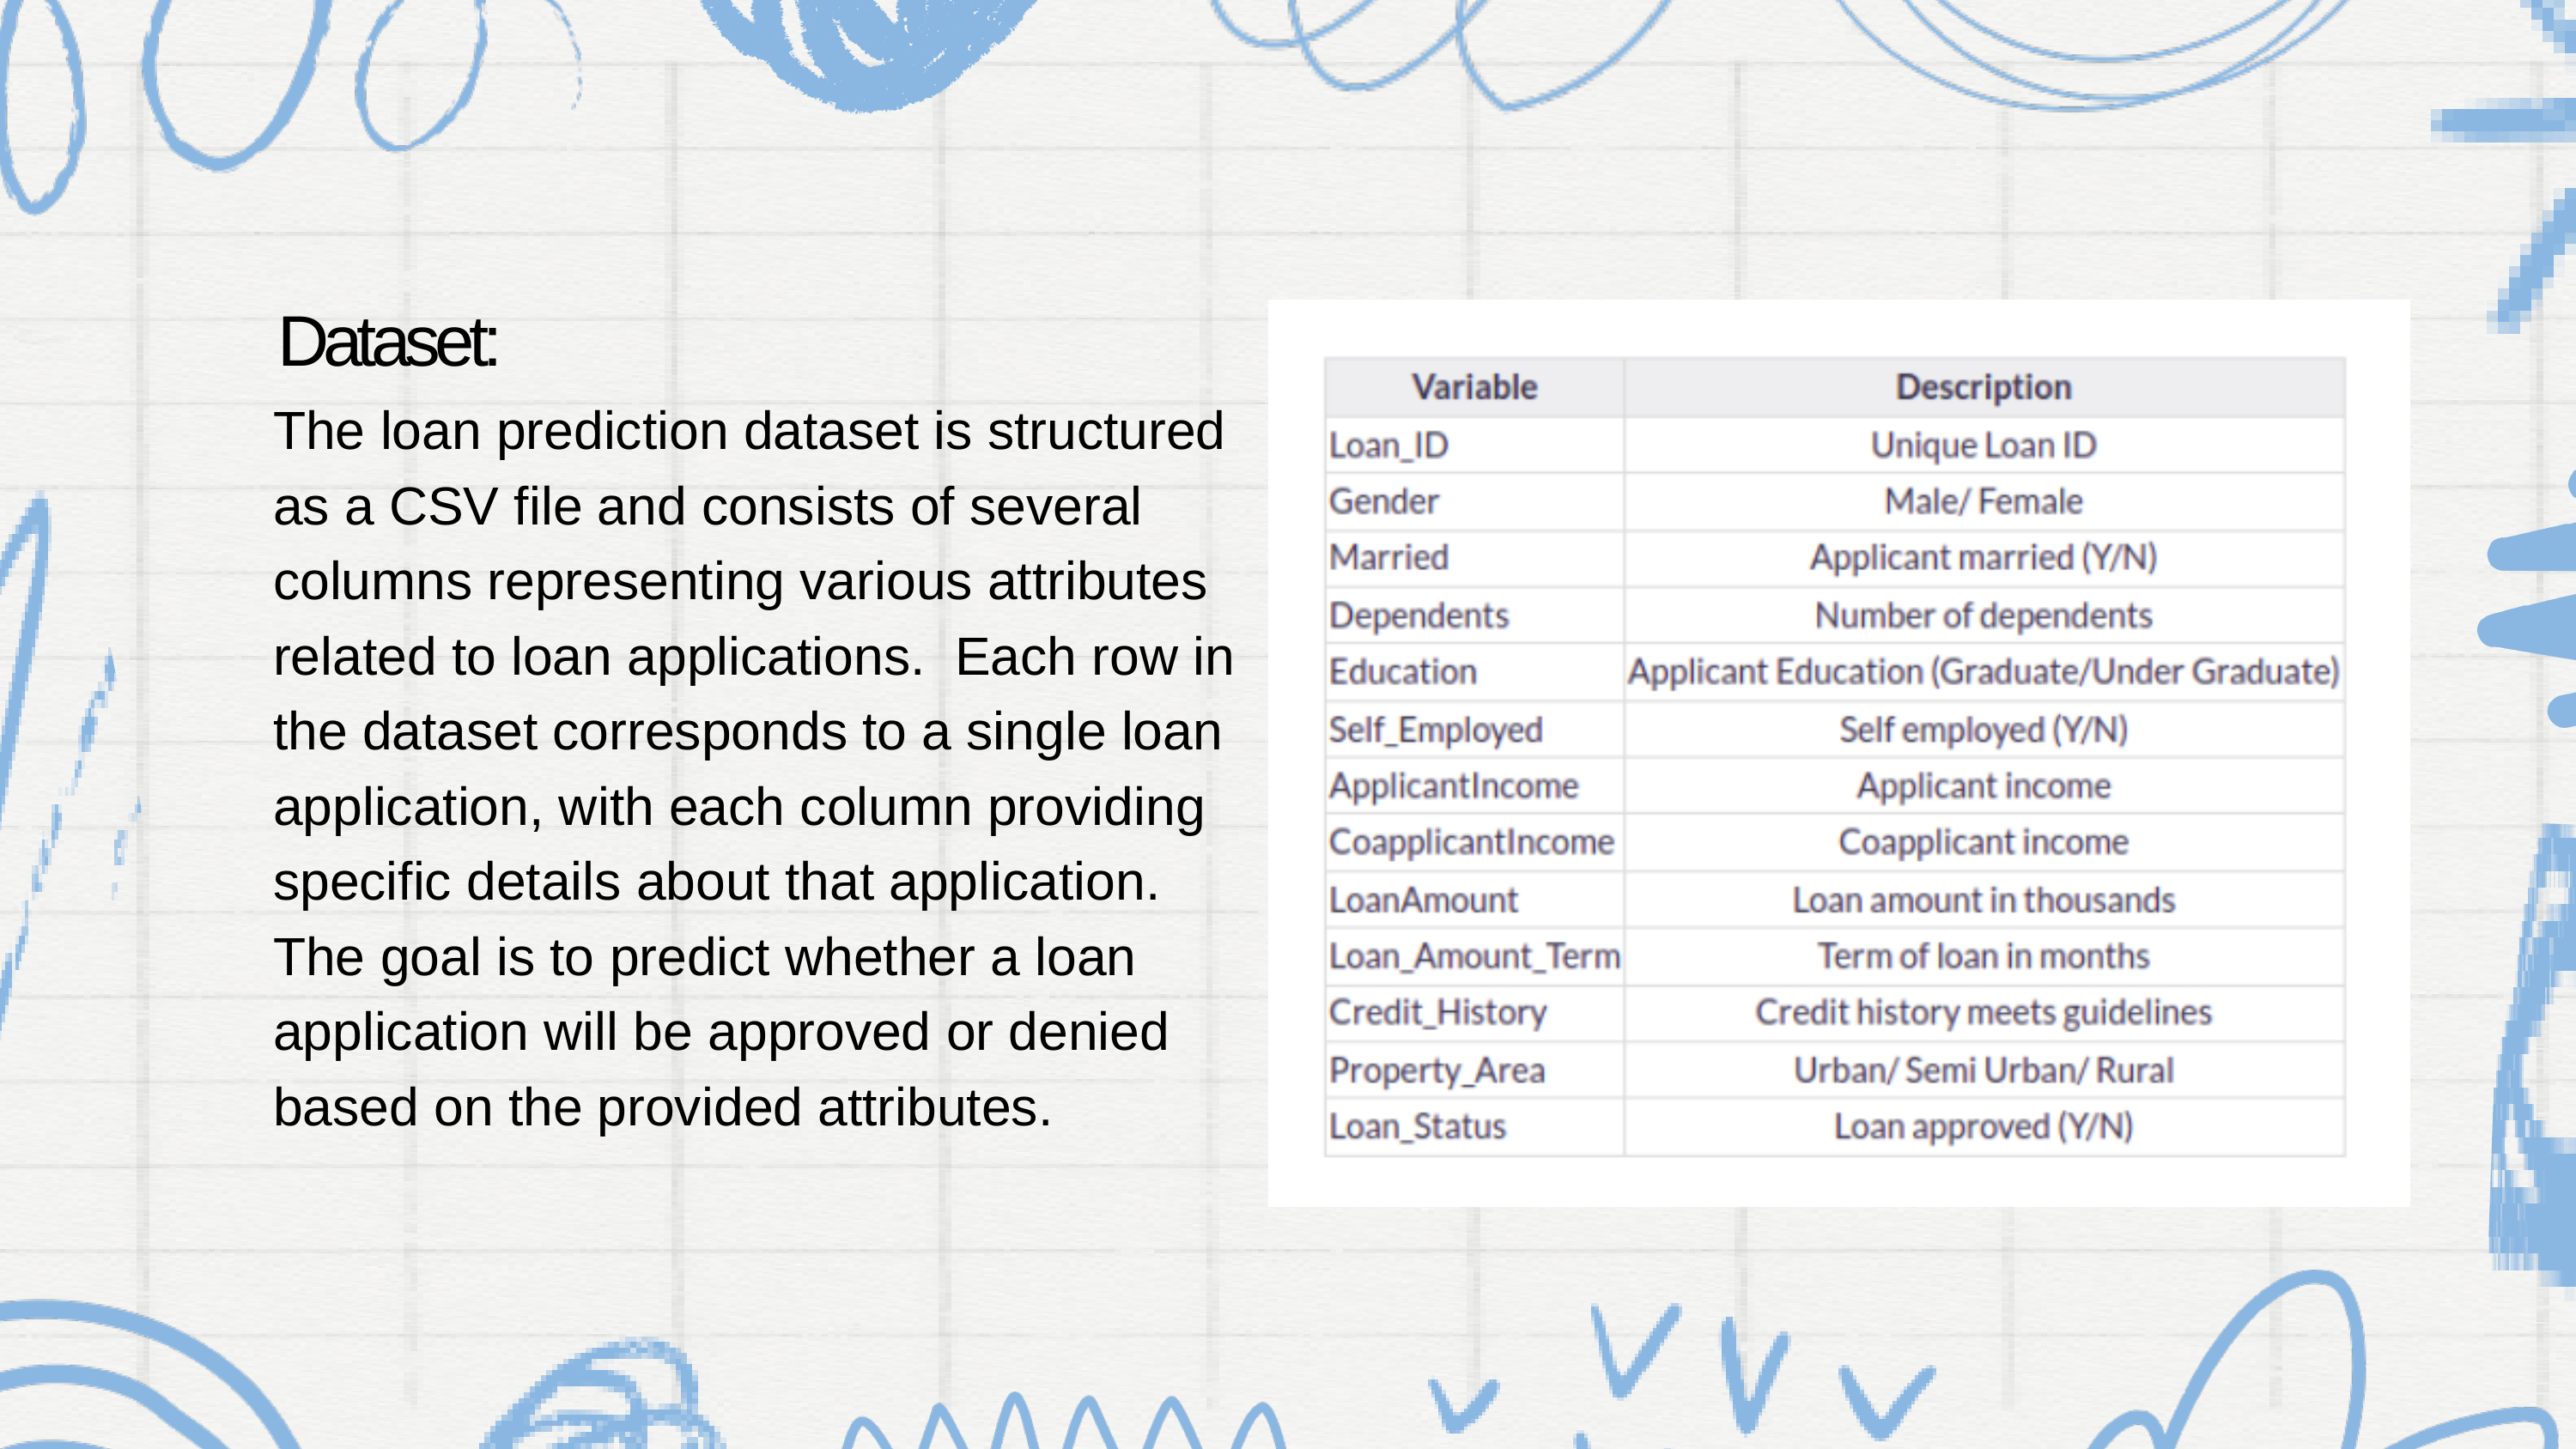

Dataset:

The loan prediction dataset is structured as a CSV file and consists of several columns representing various attributes related to loan applications.  Each row in the dataset corresponds to a single loan application, with each column providing specific details about that application. The goal is to predict whether a loan application will be approved or denied based on the provided attributes.